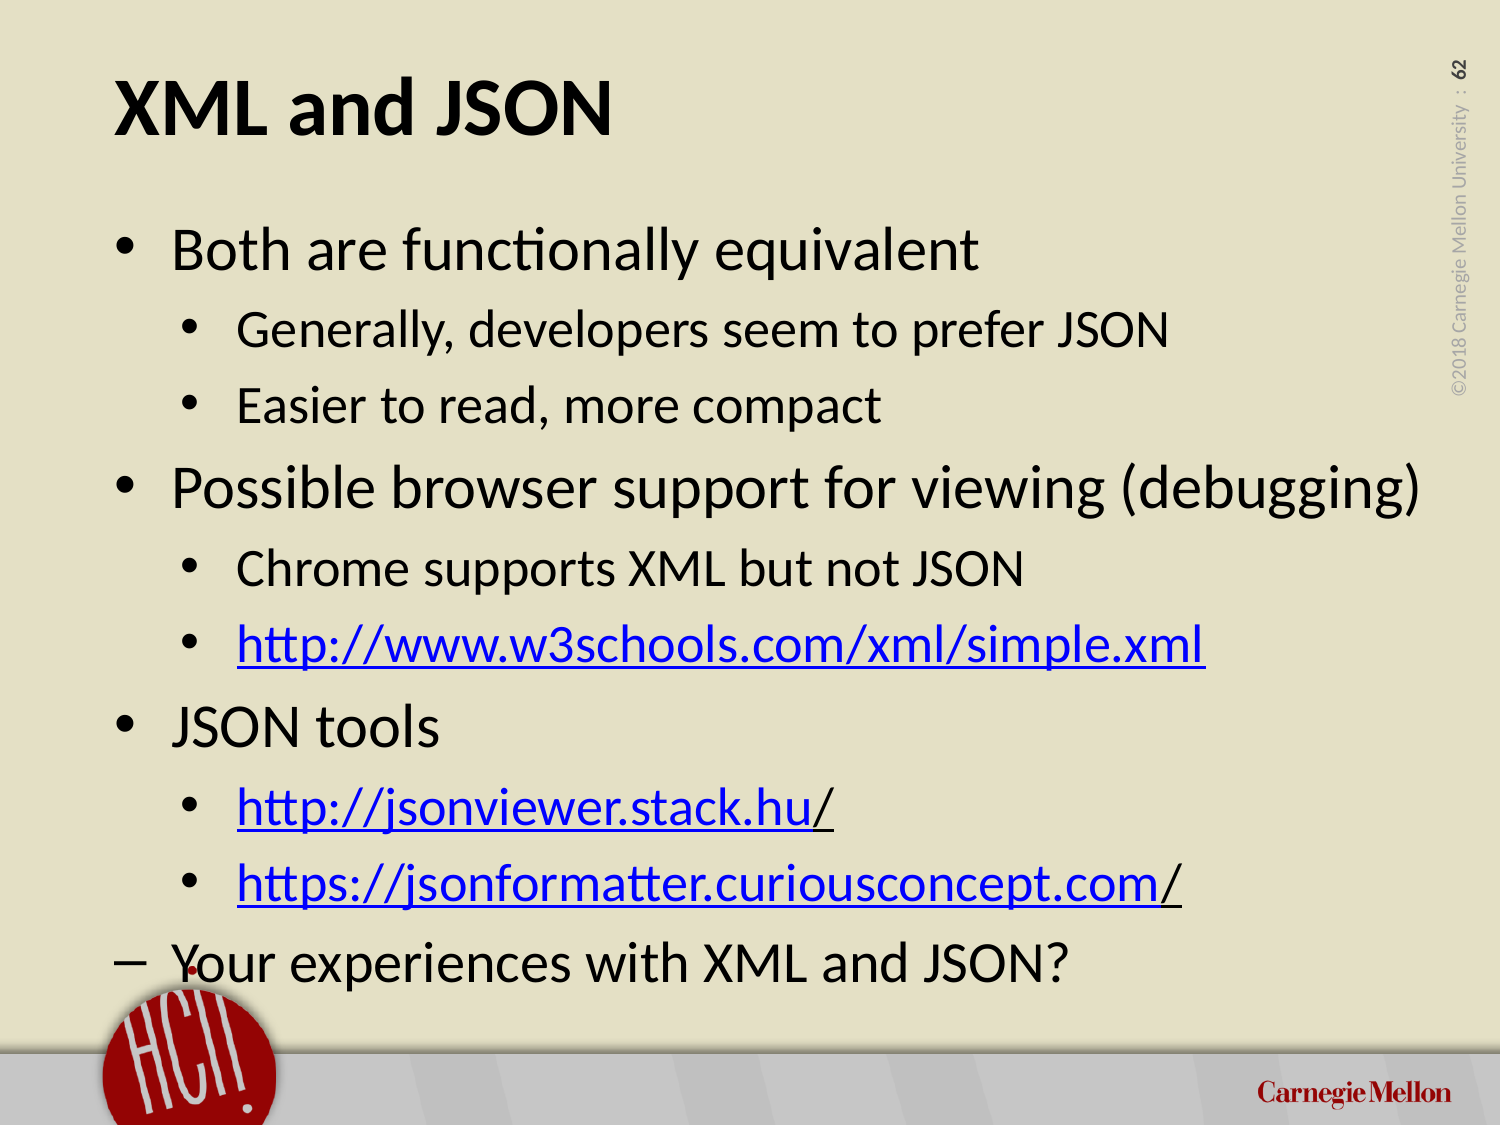

# XML and JSON
Both are functionally equivalent
Generally, developers seem to prefer JSON
Easier to read, more compact
Possible browser support for viewing (debugging)
Chrome supports XML but not JSON
http://www.w3schools.com/xml/simple.xml
JSON tools
http://jsonviewer.stack.hu/
https://jsonformatter.curiousconcept.com/
Your experiences with XML and JSON?